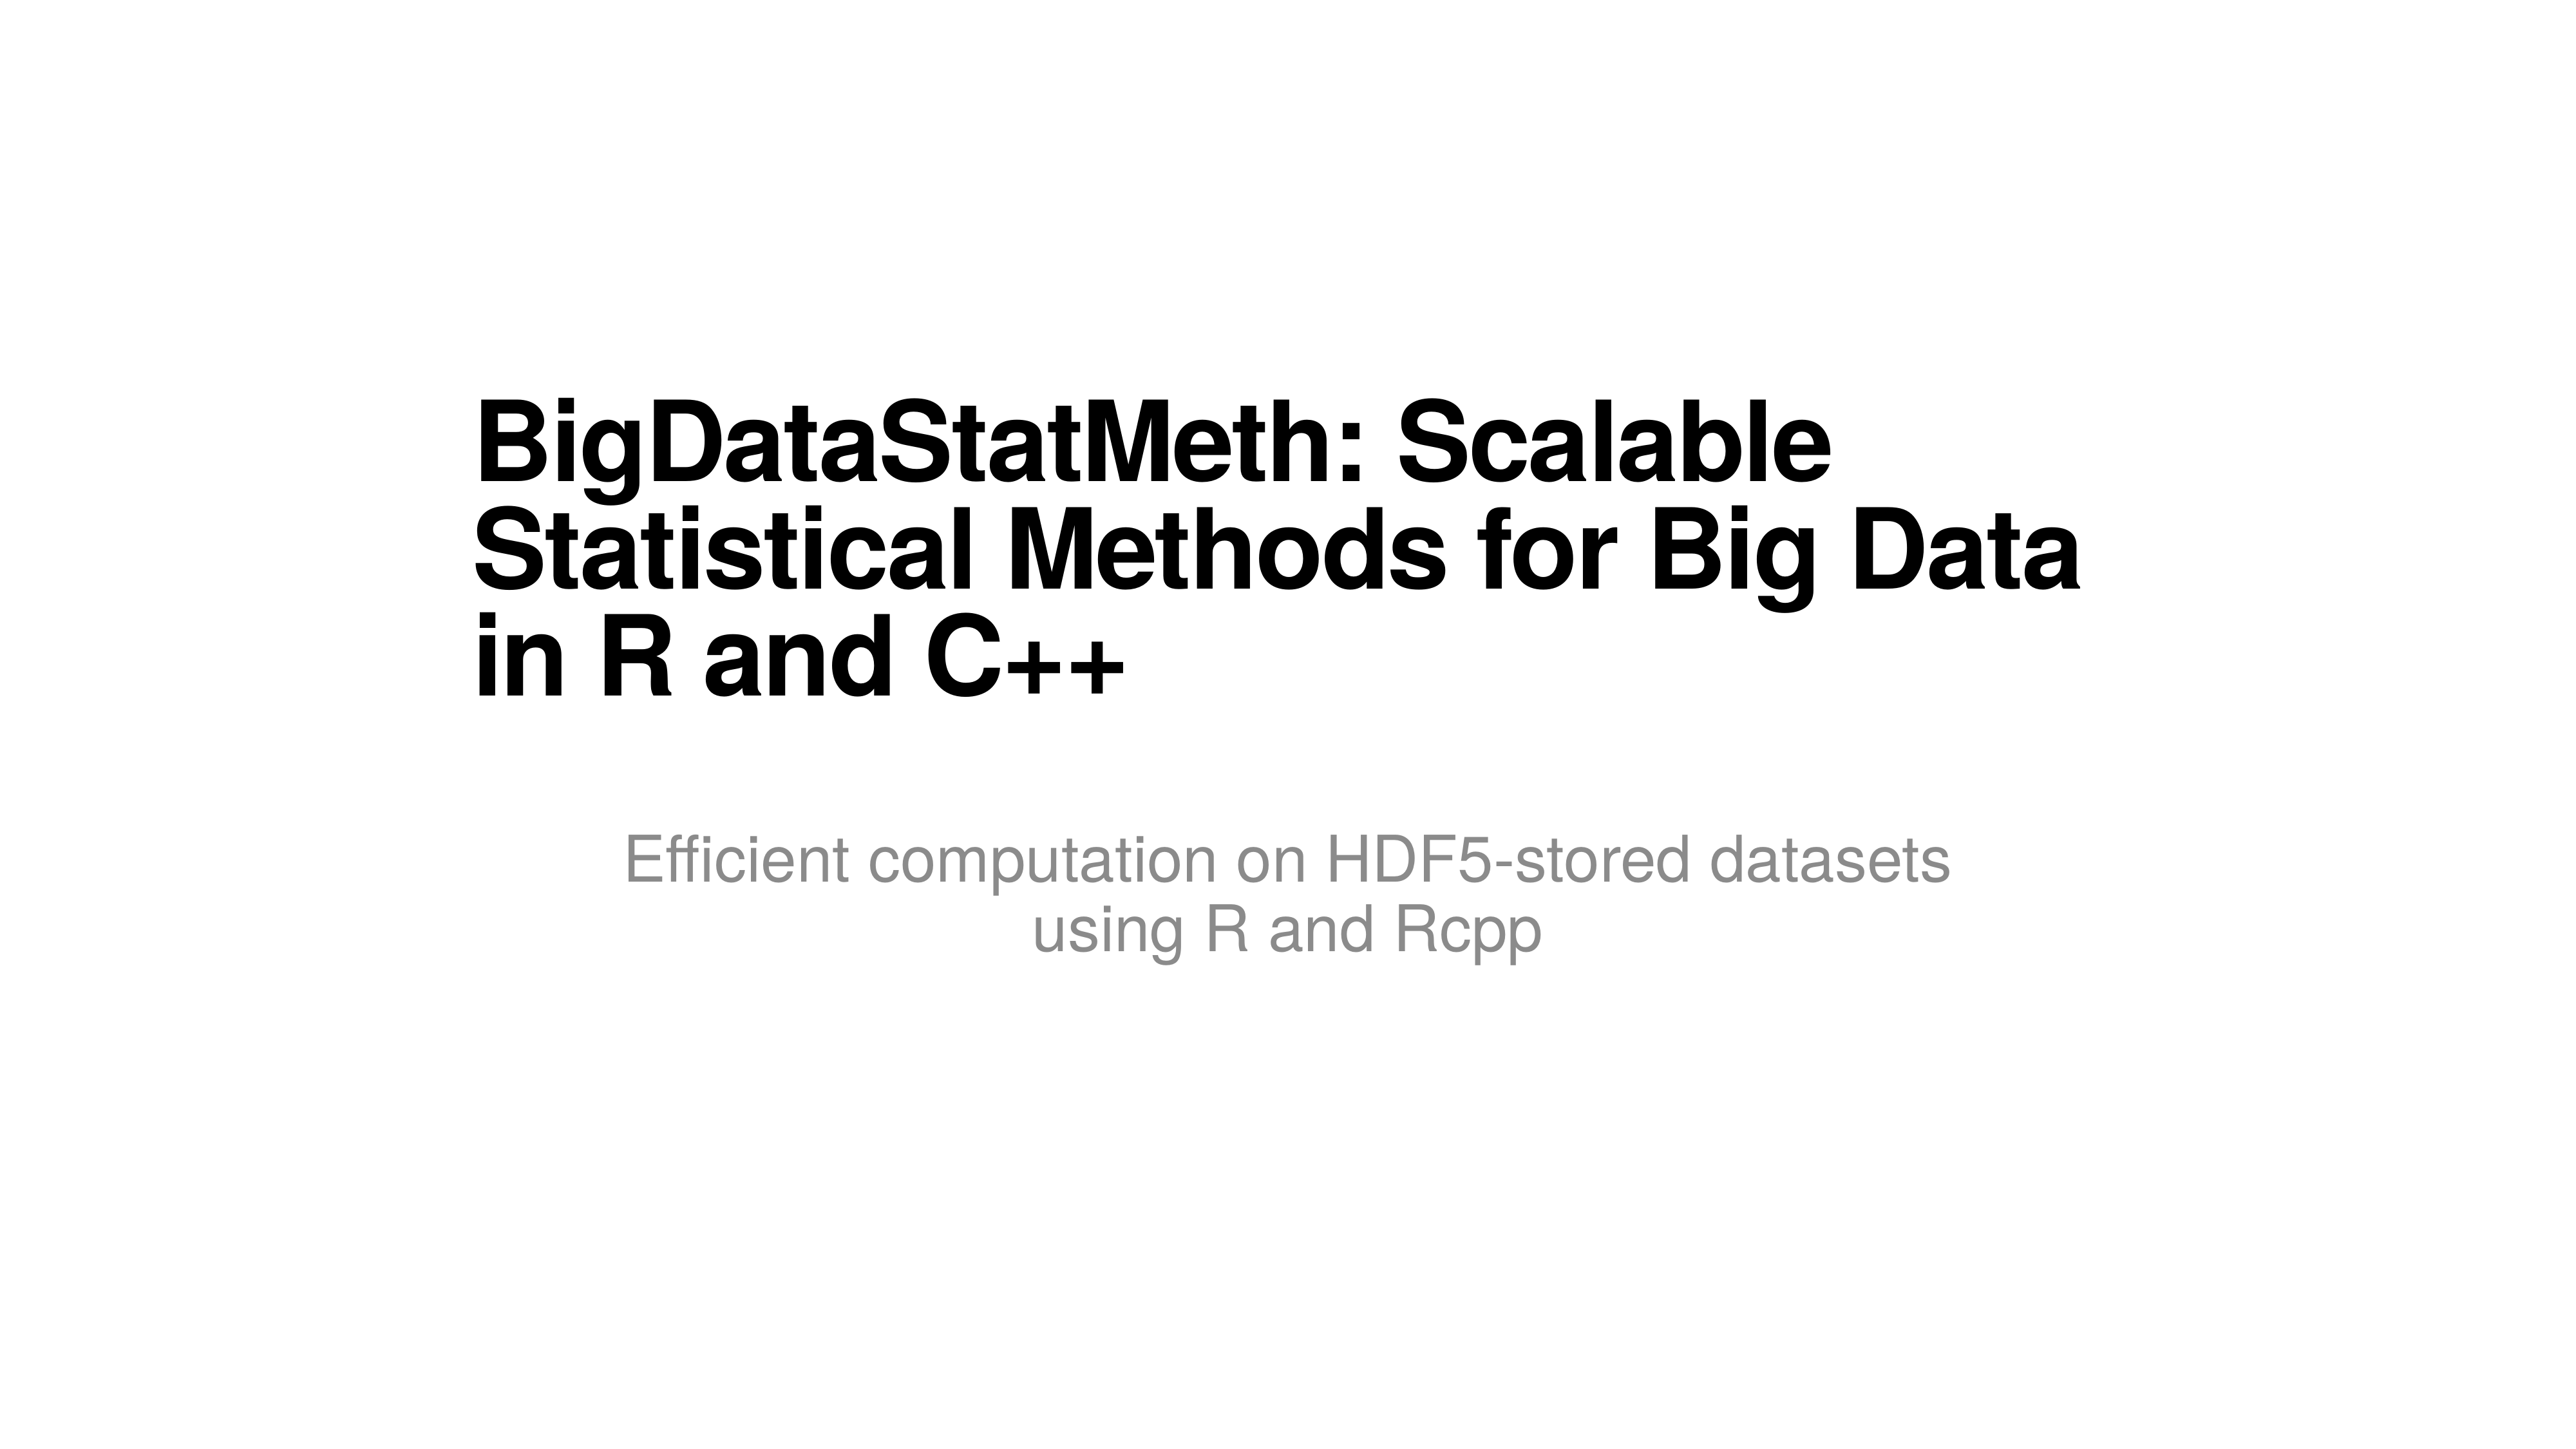

# BigDataStatMeth: Scalable Statistical Methods for Big Data in R and C++
Efficient computation on HDF5-stored datasets using R and Rcpp